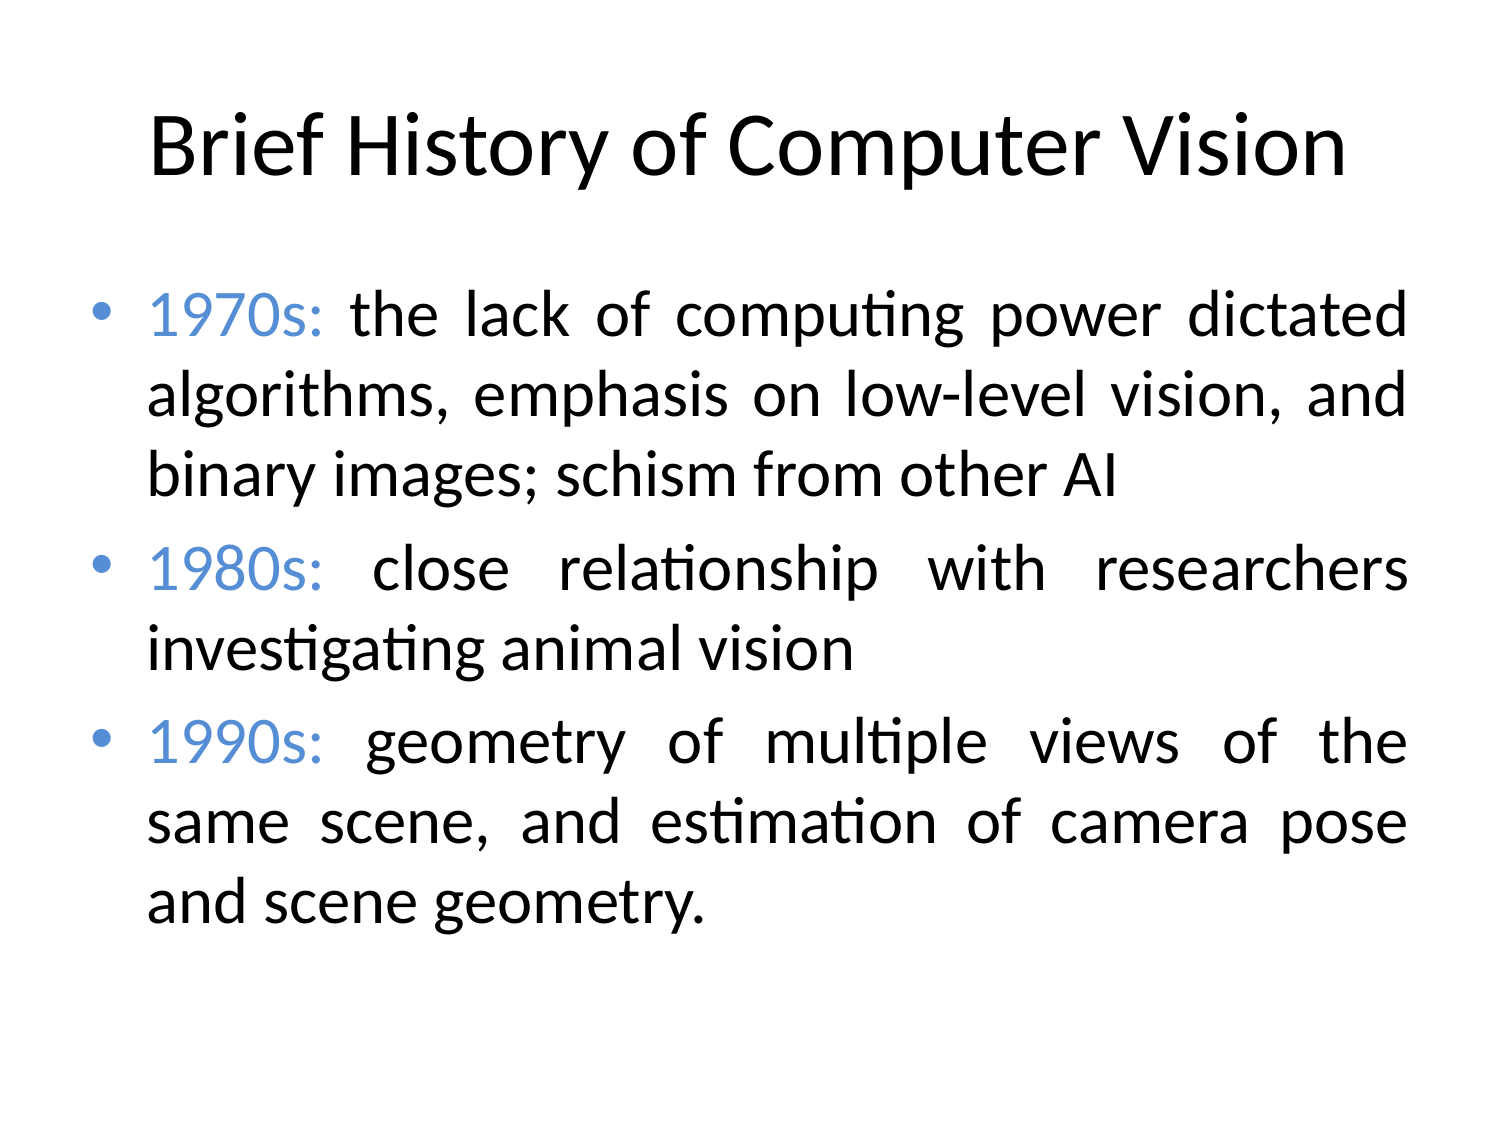

# Brief History of Computer Vision
1970s: the lack of computing power dictated algorithms, emphasis on low-level vision, and binary images; schism from other AI
1980s: close relationship with researchers investigating animal vision
1990s: geometry of multiple views of the same scene, and estimation of camera pose and scene geometry.